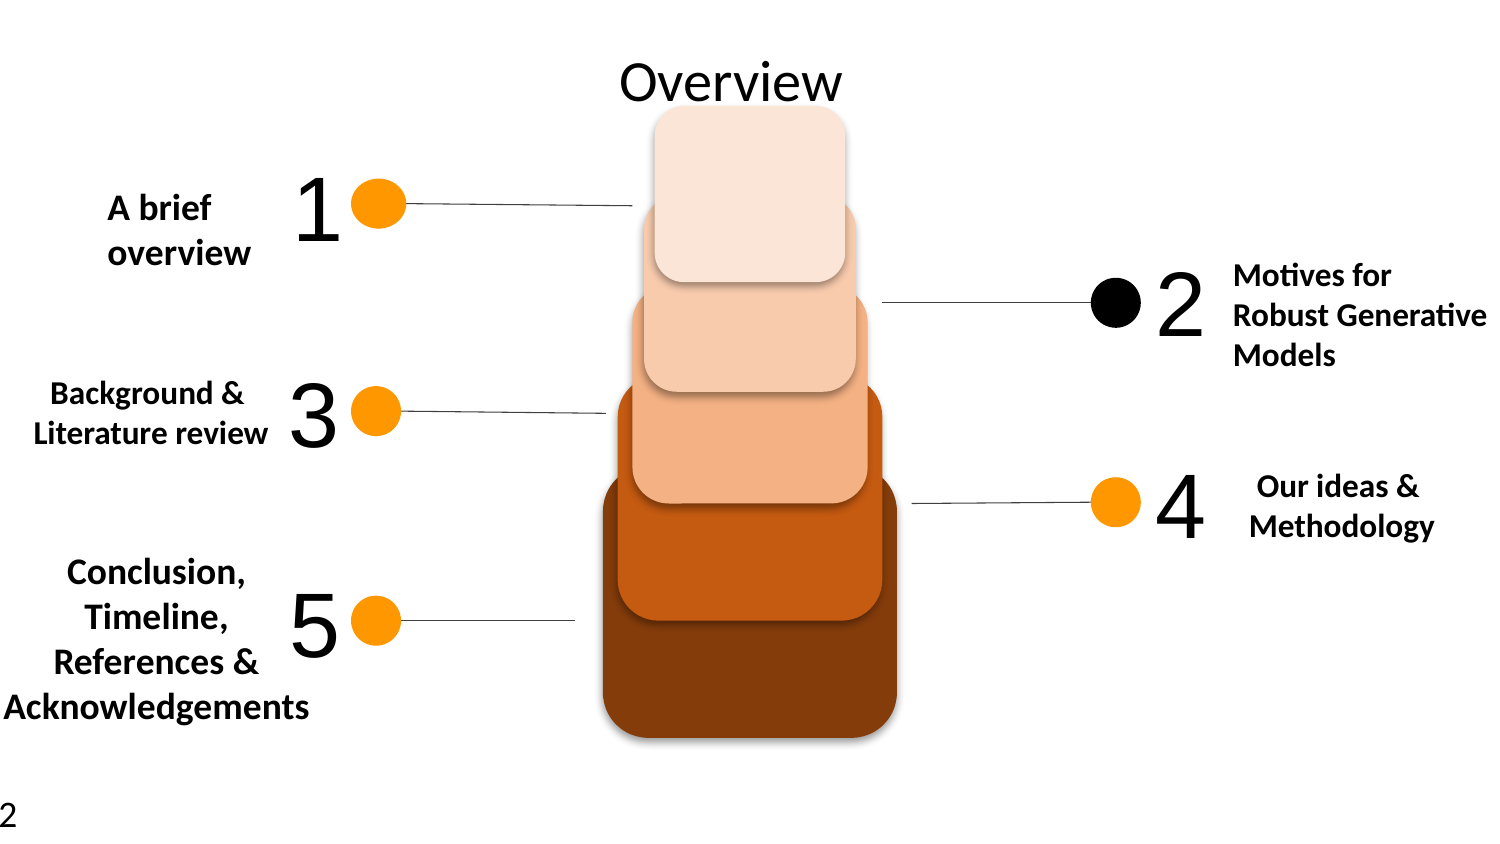

Overview

1
A brief overview

2
Motives for
Robust Generative
Models

3
Background &
Literature review

4
Our ideas &
Methodology

Conclusion,
Timeline,
References &
Acknowledgements
5

9/22